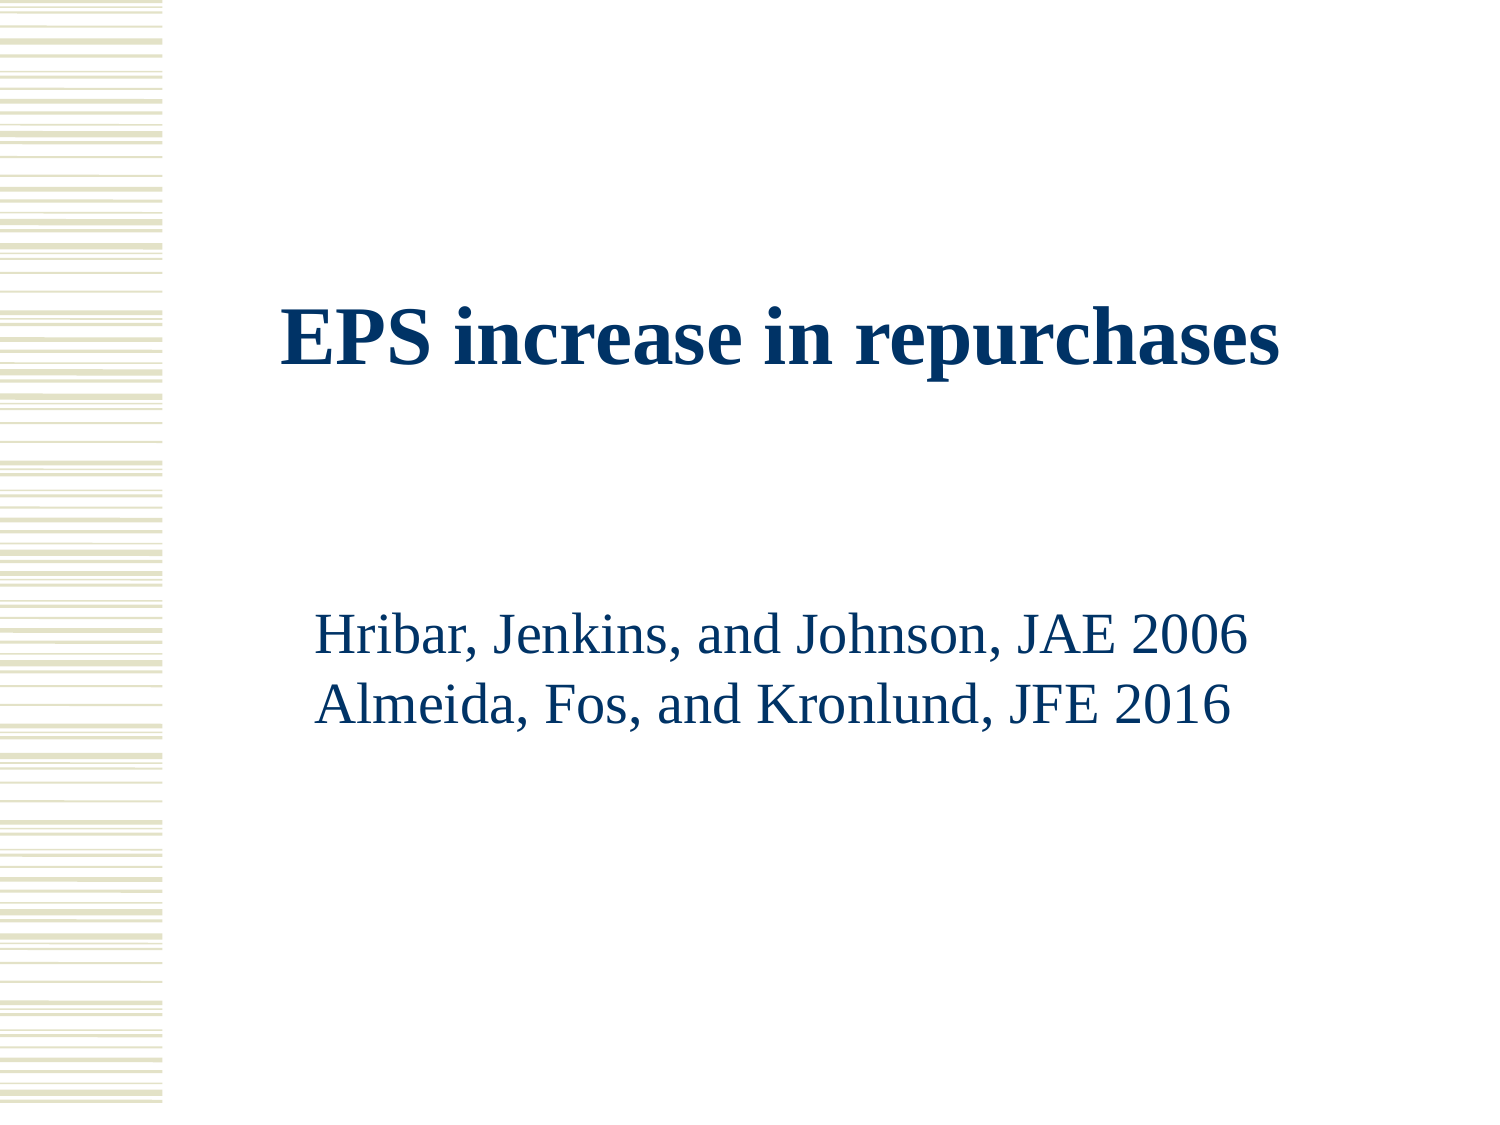

# EPS increase in repurchases
Hribar, Jenkins, and Johnson, JAE 2006
Almeida, Fos, and Kronlund, JFE 2016